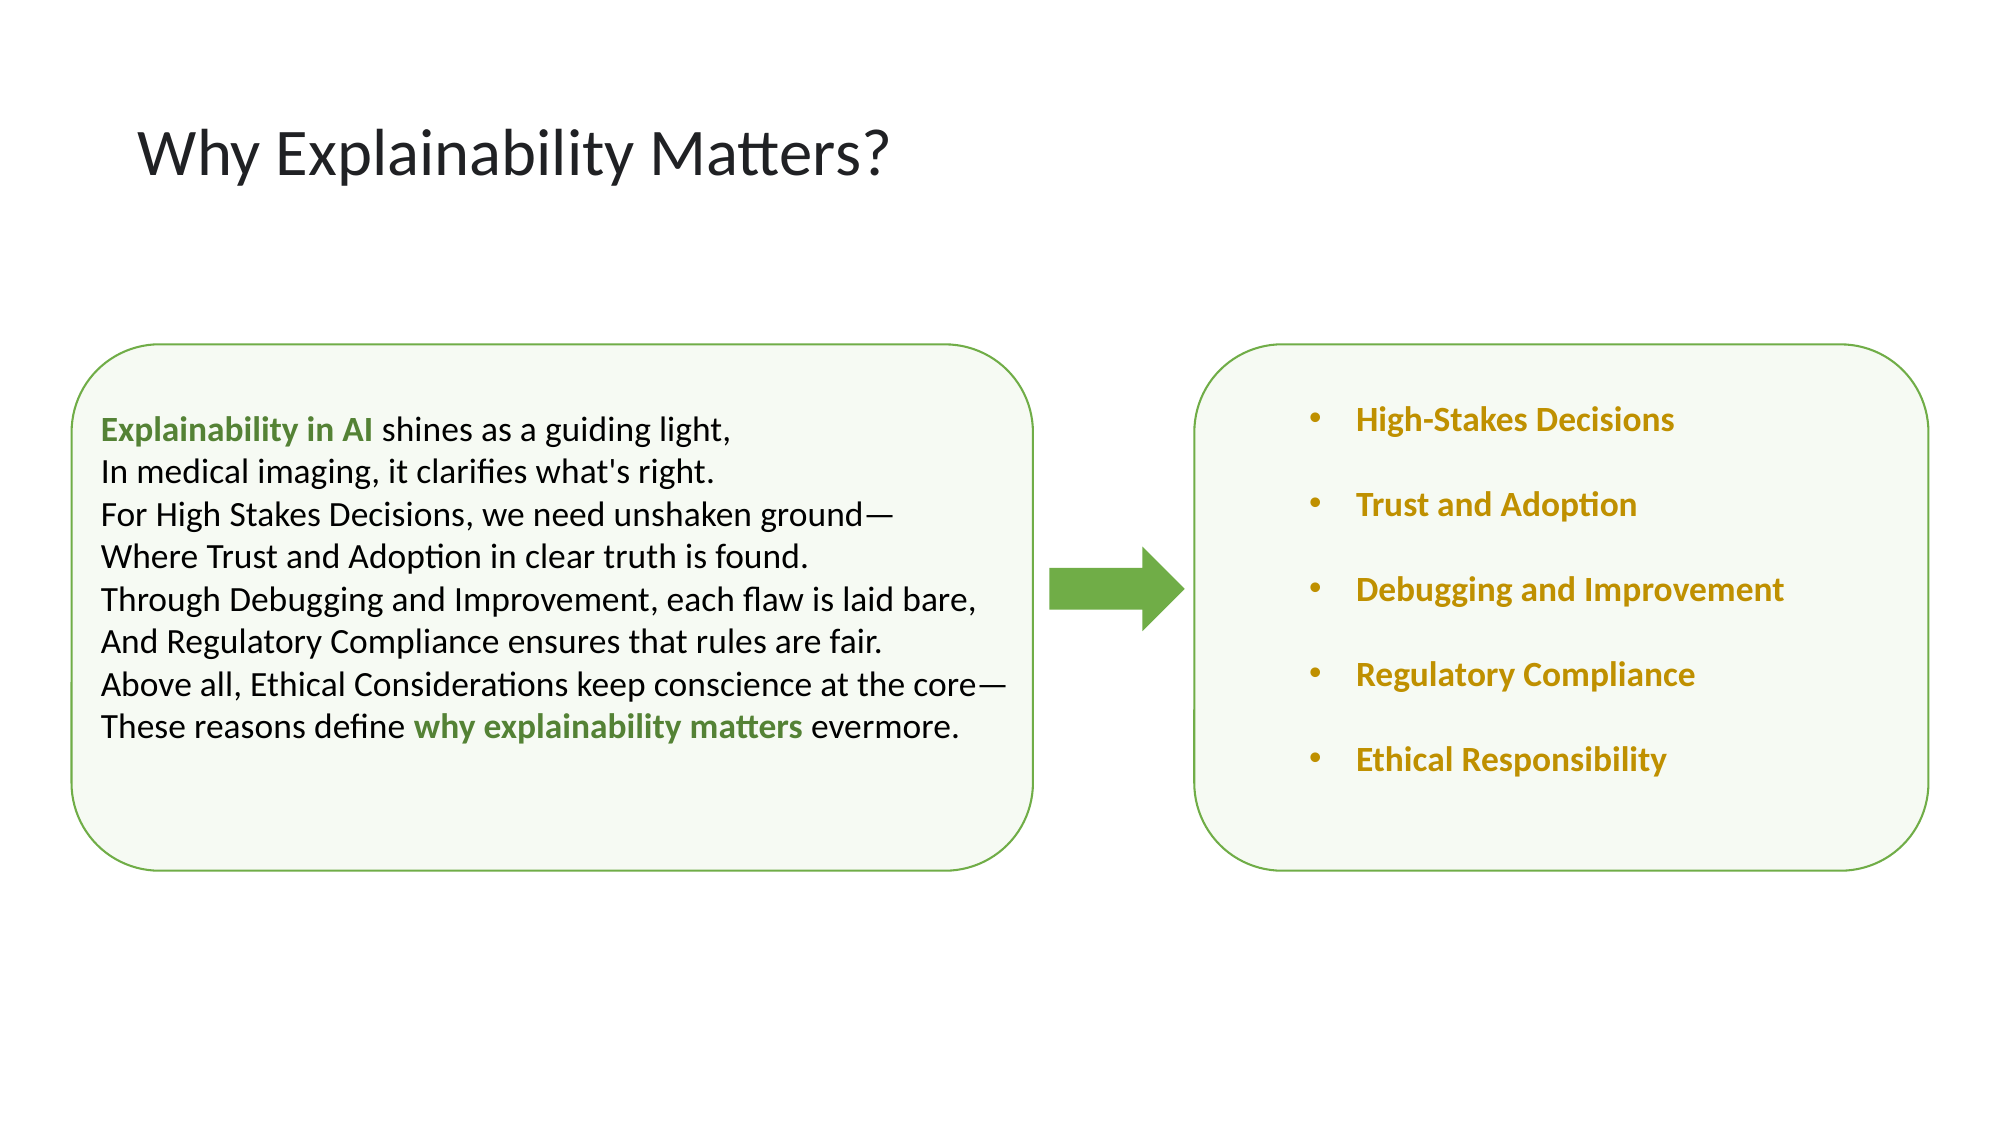

Why Explainability Matters?

Explainability in AI shines as a guiding light,
In medical imaging, it clarifies what's right.
For High Stakes Decisions, we need unshaken ground—
Where Trust and Adoption in clear truth is found.
Through Debugging and Improvement, each flaw is laid bare,
And Regulatory Compliance ensures that rules are fair.
Above all, Ethical Considerations keep conscience at the core—
These reasons define why explainability matters evermore.

High-Stakes Decisions

Trust and Adoption

Debugging and Improvement

Regulatory Compliance

Ethical Responsibility